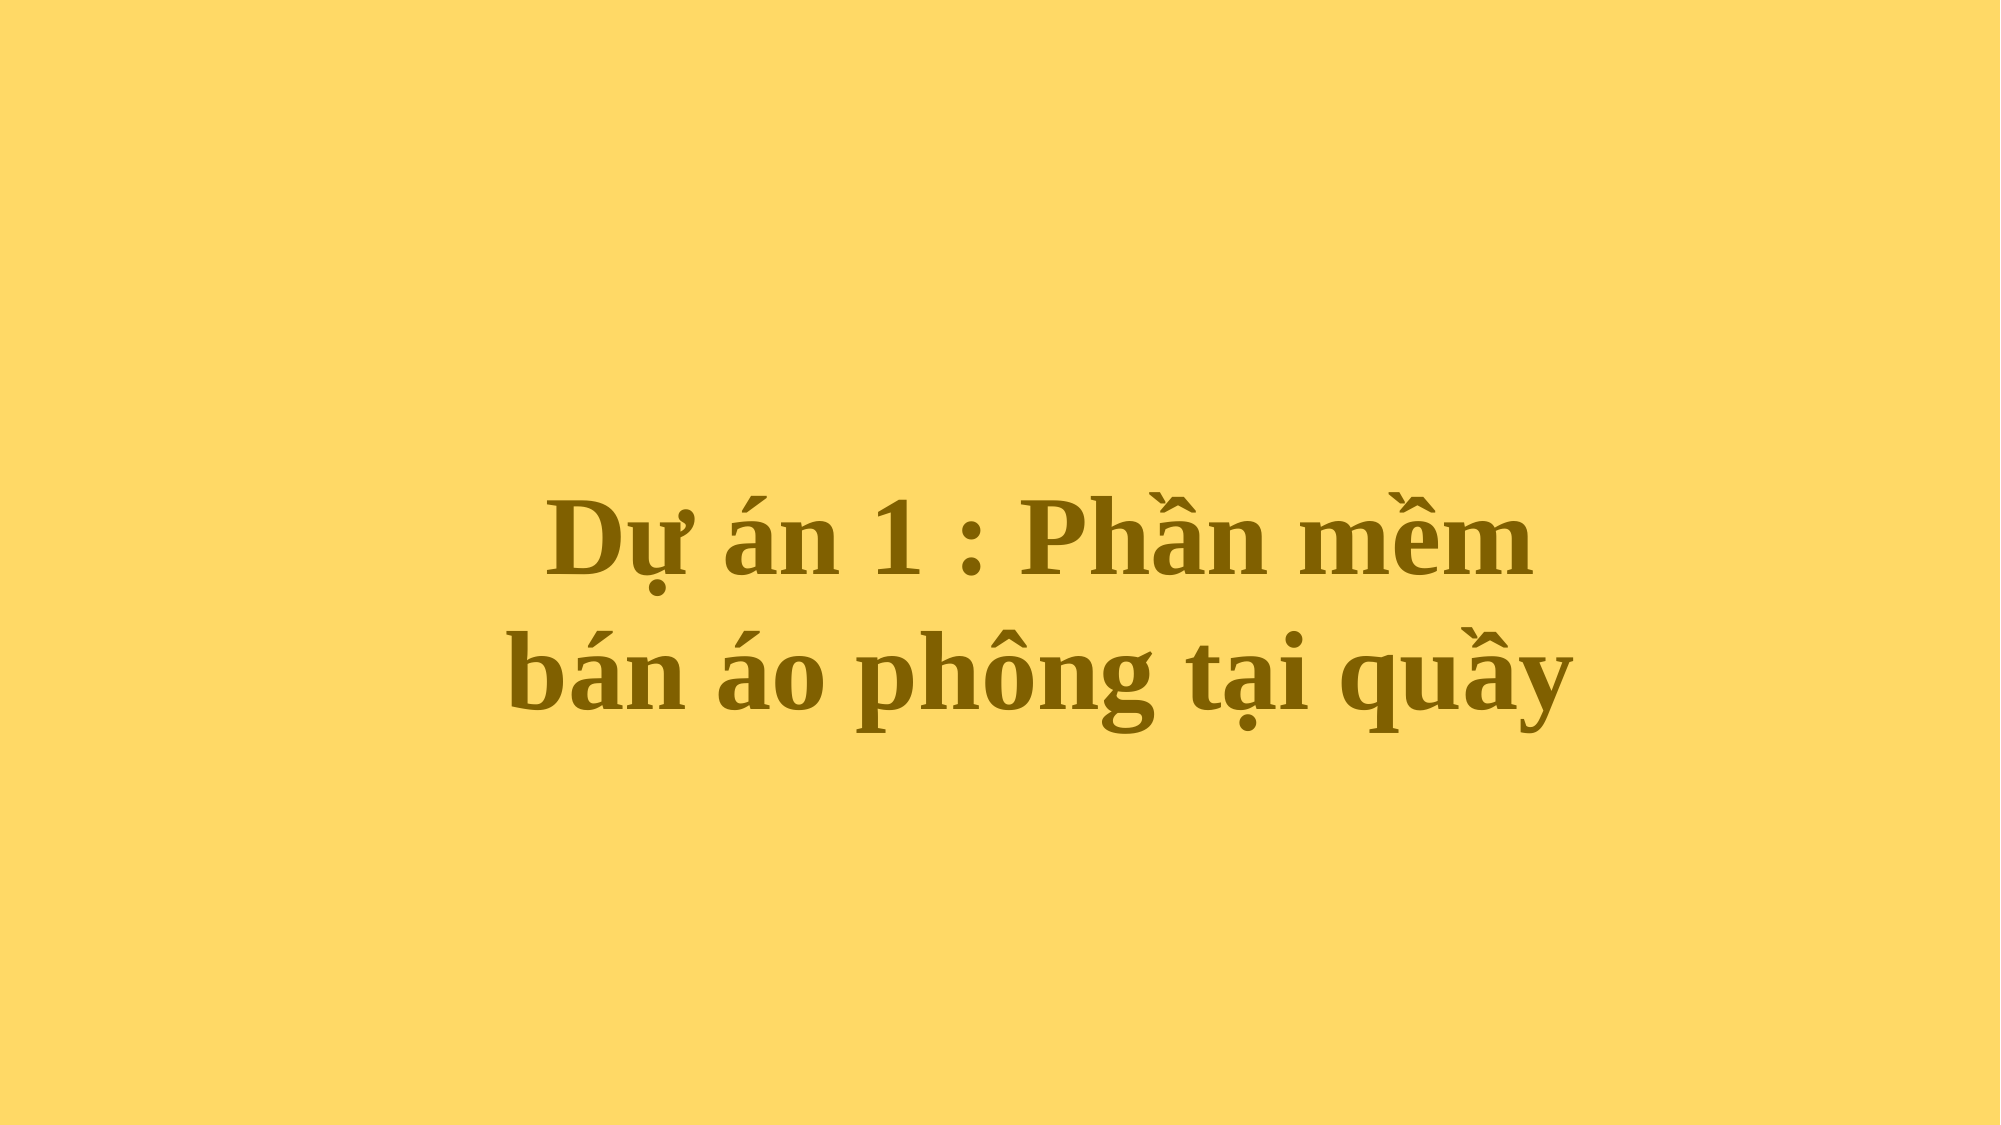

Dự án 1 : Phần mềm bán áo phông tại quầy

Tên

Tên

Tên

Tên

Tên